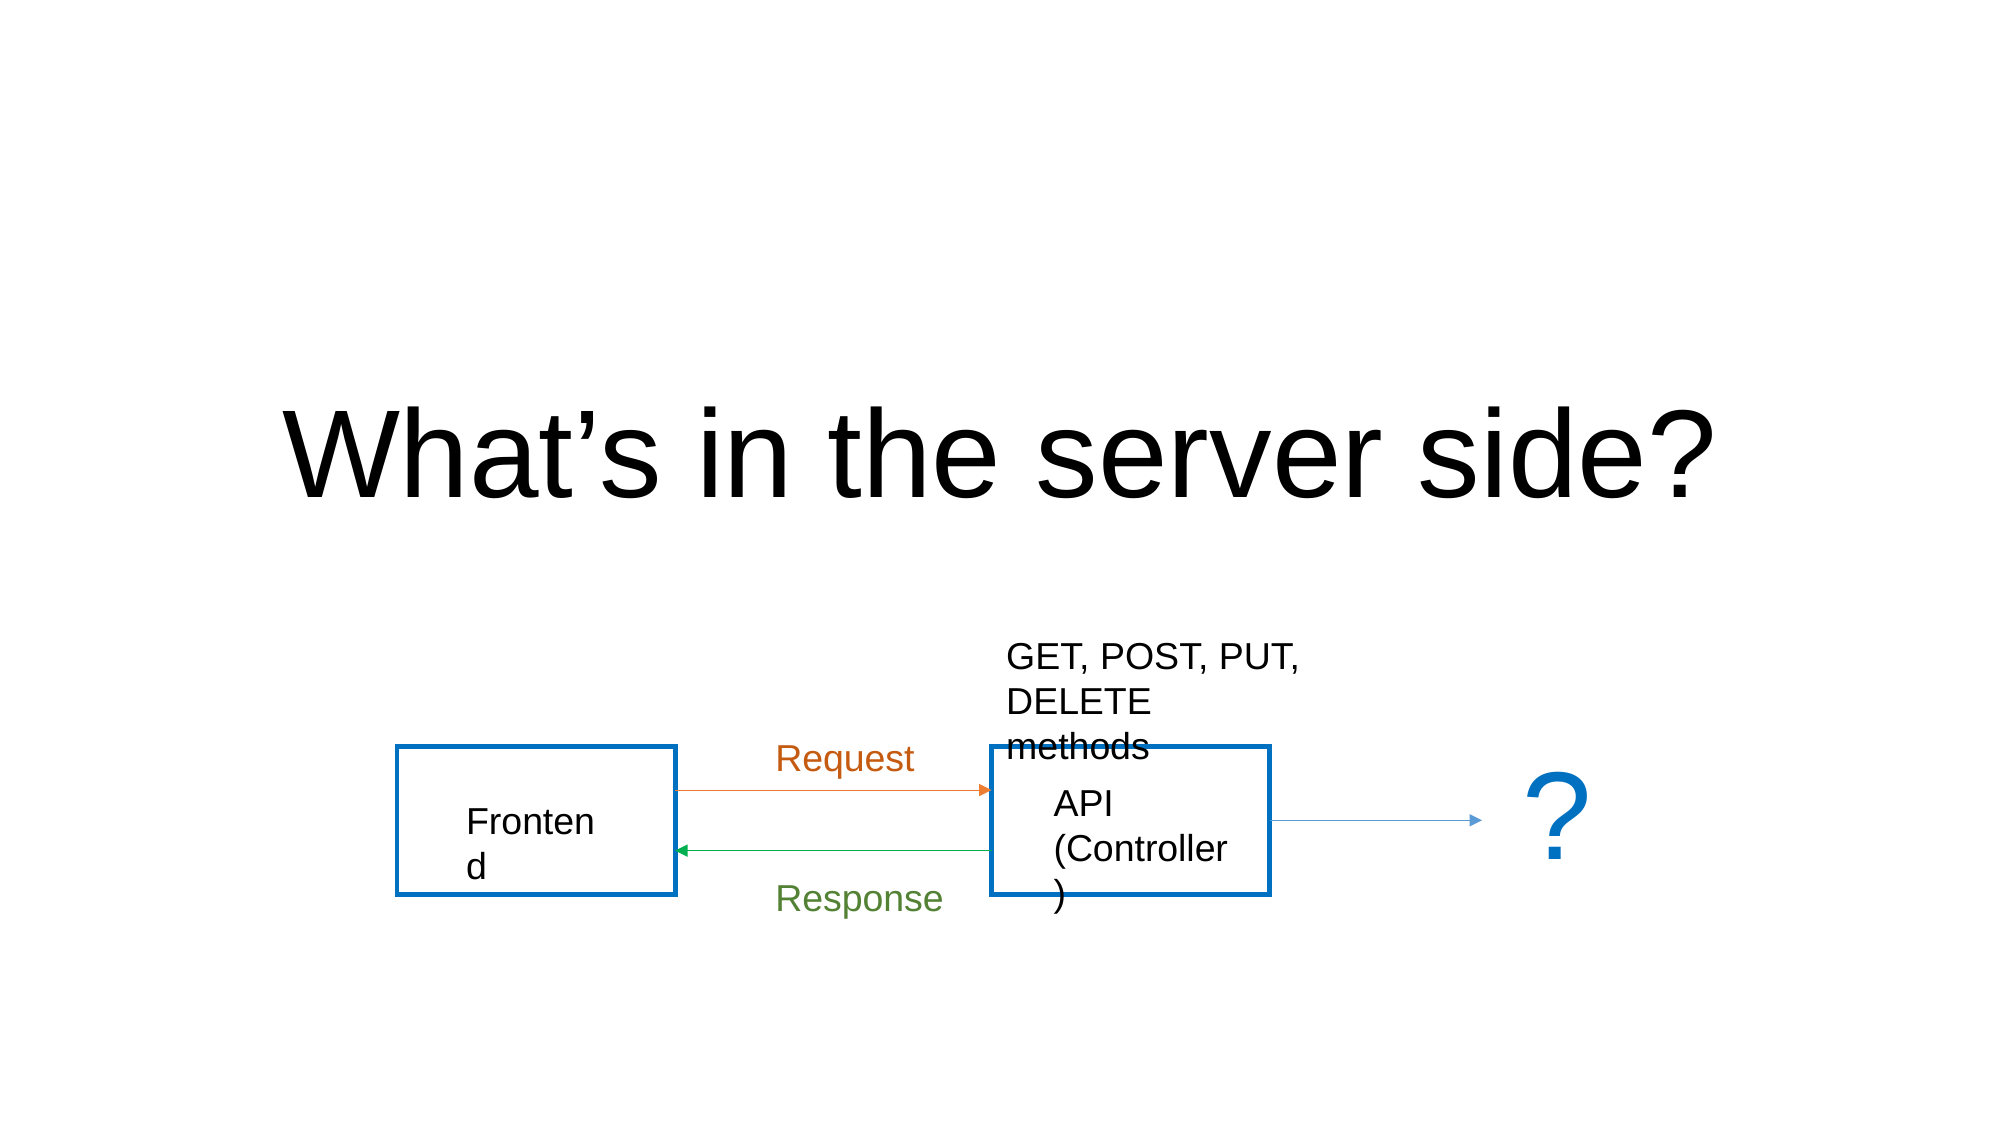

# What’s in the server side?
GET, POST, PUT, DELETE methods
Request
?

API
(Controller)
Frontend
Response